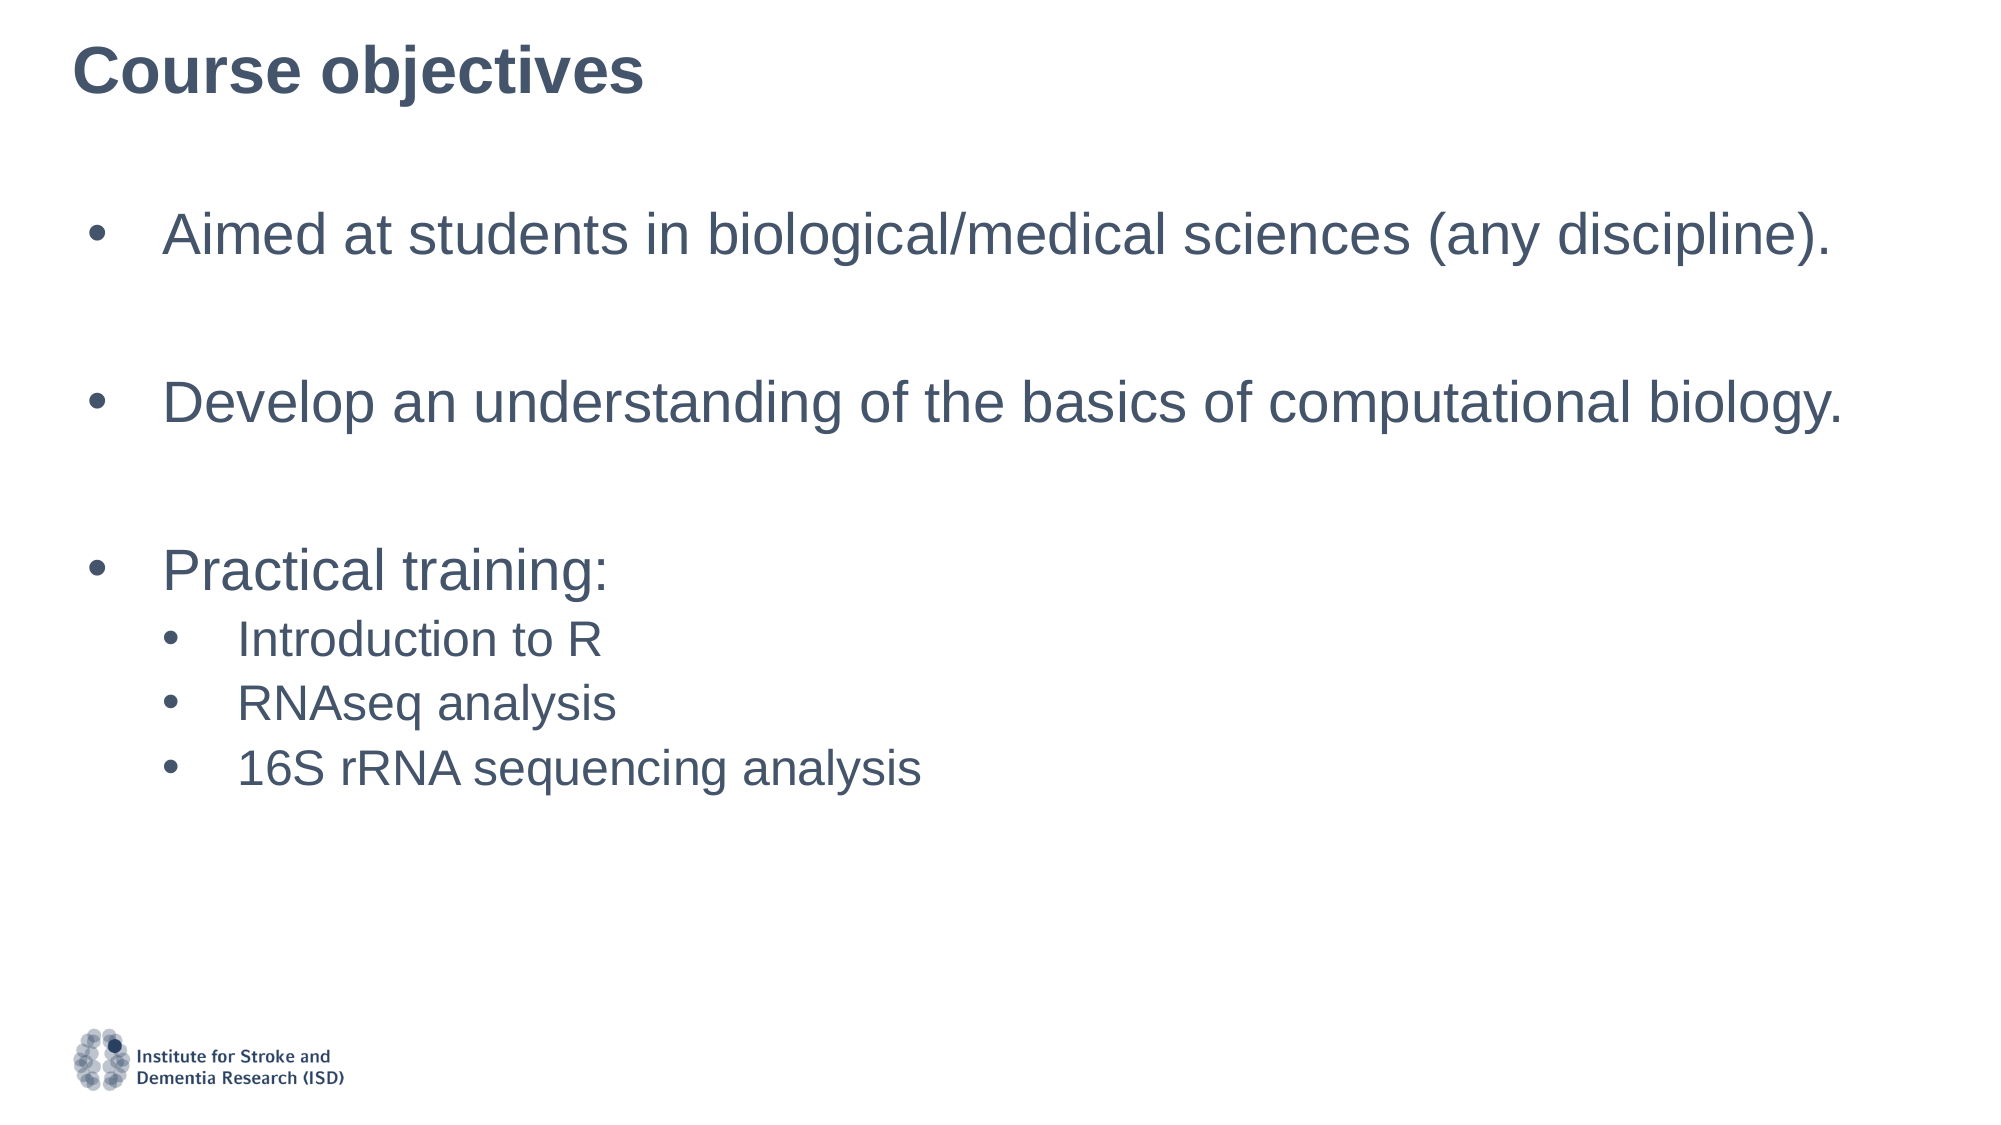

# Course objectives
Aimed at students in biological/medical sciences (any discipline).

Develop an understanding of the basics of computational biology.

Practical training:
Introduction to R
RNAseq analysis
16S rRNA sequencing analysis